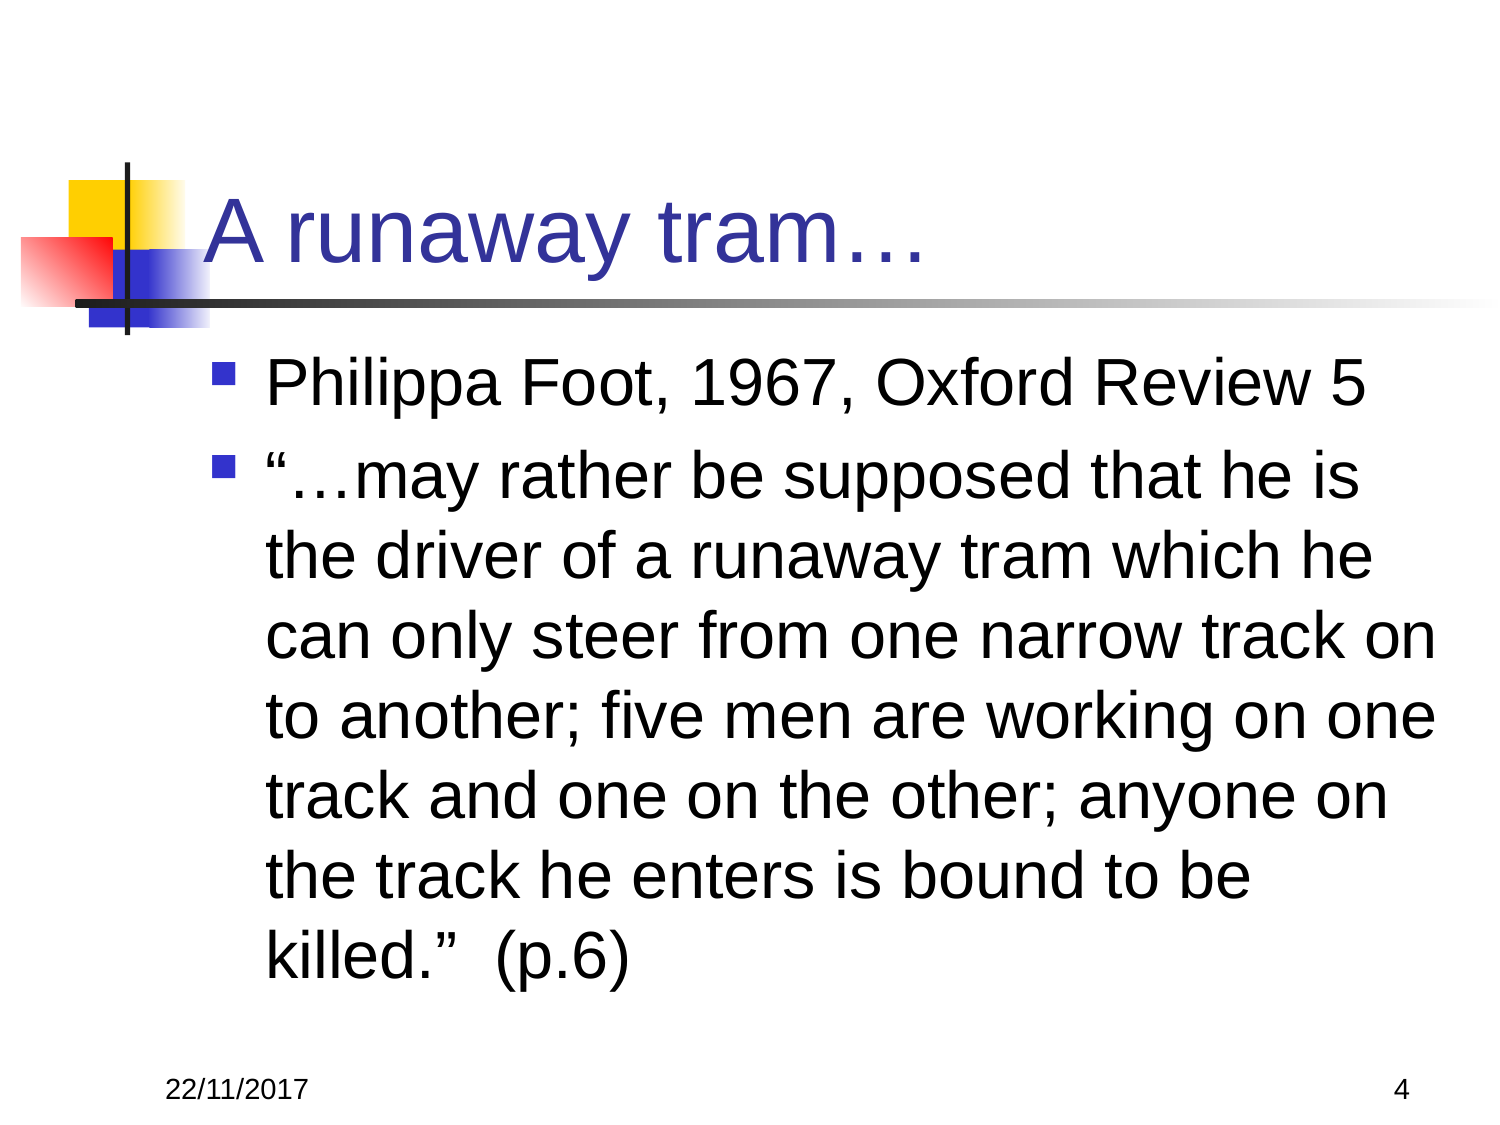

# A runaway tram…
Philippa Foot, 1967, Oxford Review 5
“…may rather be supposed that he is the driver of a runaway tram which he can only steer from one narrow track on to another; five men are working on one track and one on the other; anyone on the track he enters is bound to be killed.”  (p.6)

22/11/2017

4